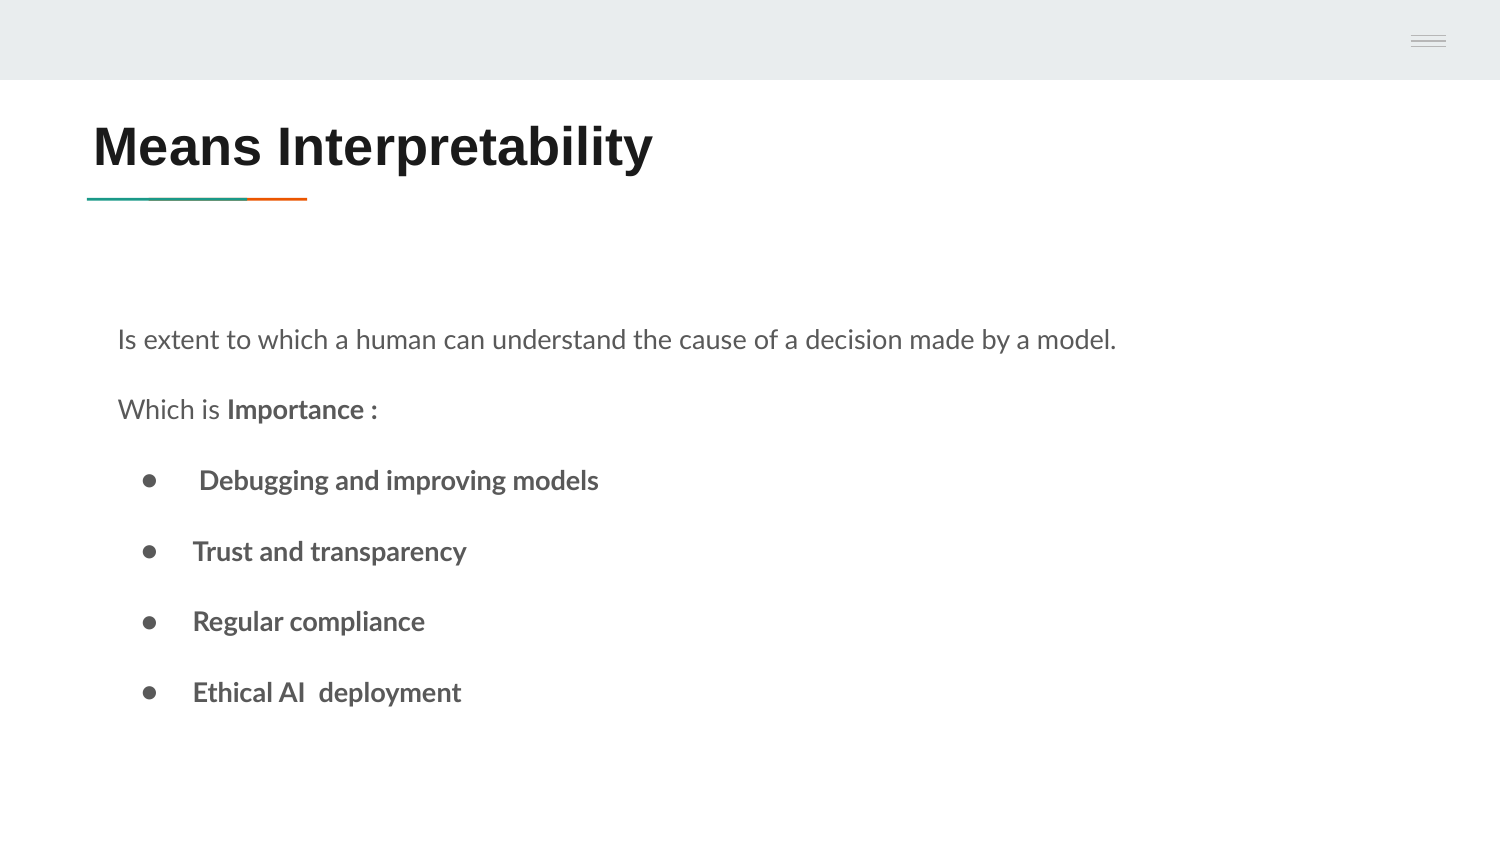

# Means Interpretability

Is extent to which a human can understand the cause of a decision made by a model.
Which is Importance :
 Debugging and improving models
Trust and transparency
Regular compliance
Ethical AI  deployment